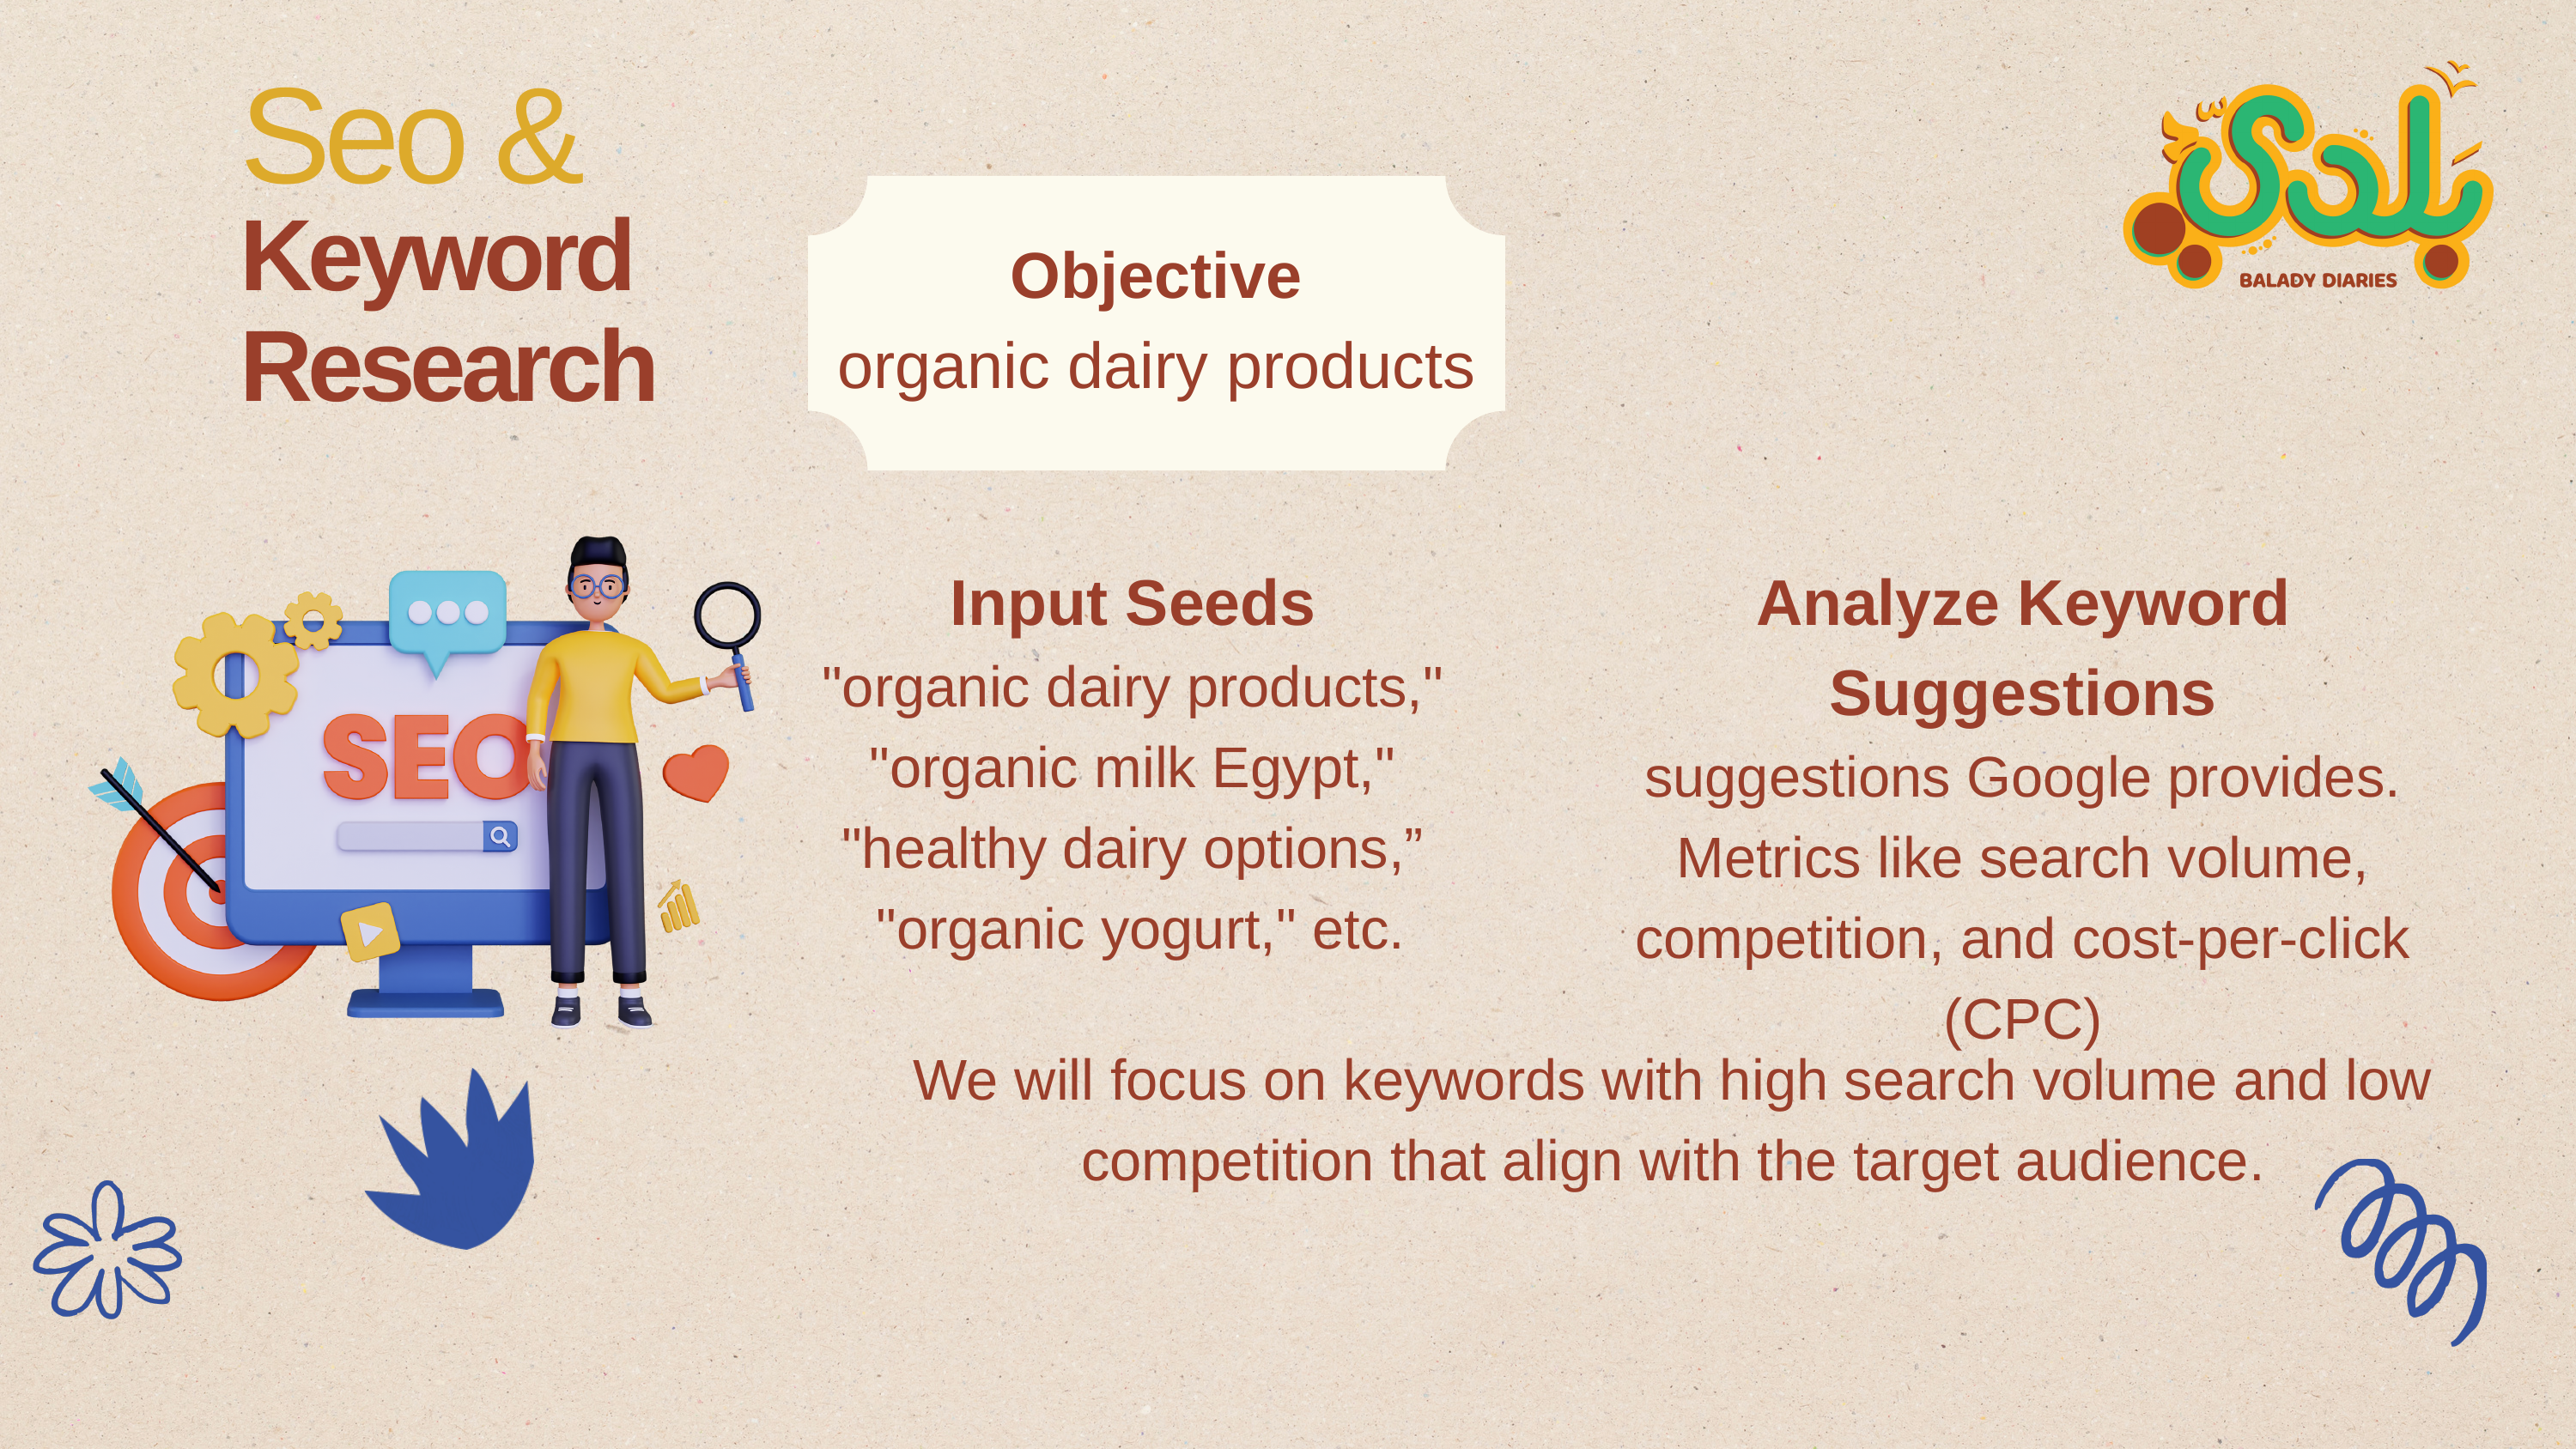

Seo &

Keyword Research
Objective
organic dairy products

Input Seeds
"organic dairy products,"
"organic milk Egypt,"
"healthy dairy options,”
 "organic yogurt," etc.

Analyze Keyword Suggestions
suggestions Google provides.
Metrics like search volume, competition, and cost-per-click (CPC)

We will focus on keywords with high search volume and low competition that align with the target audience.